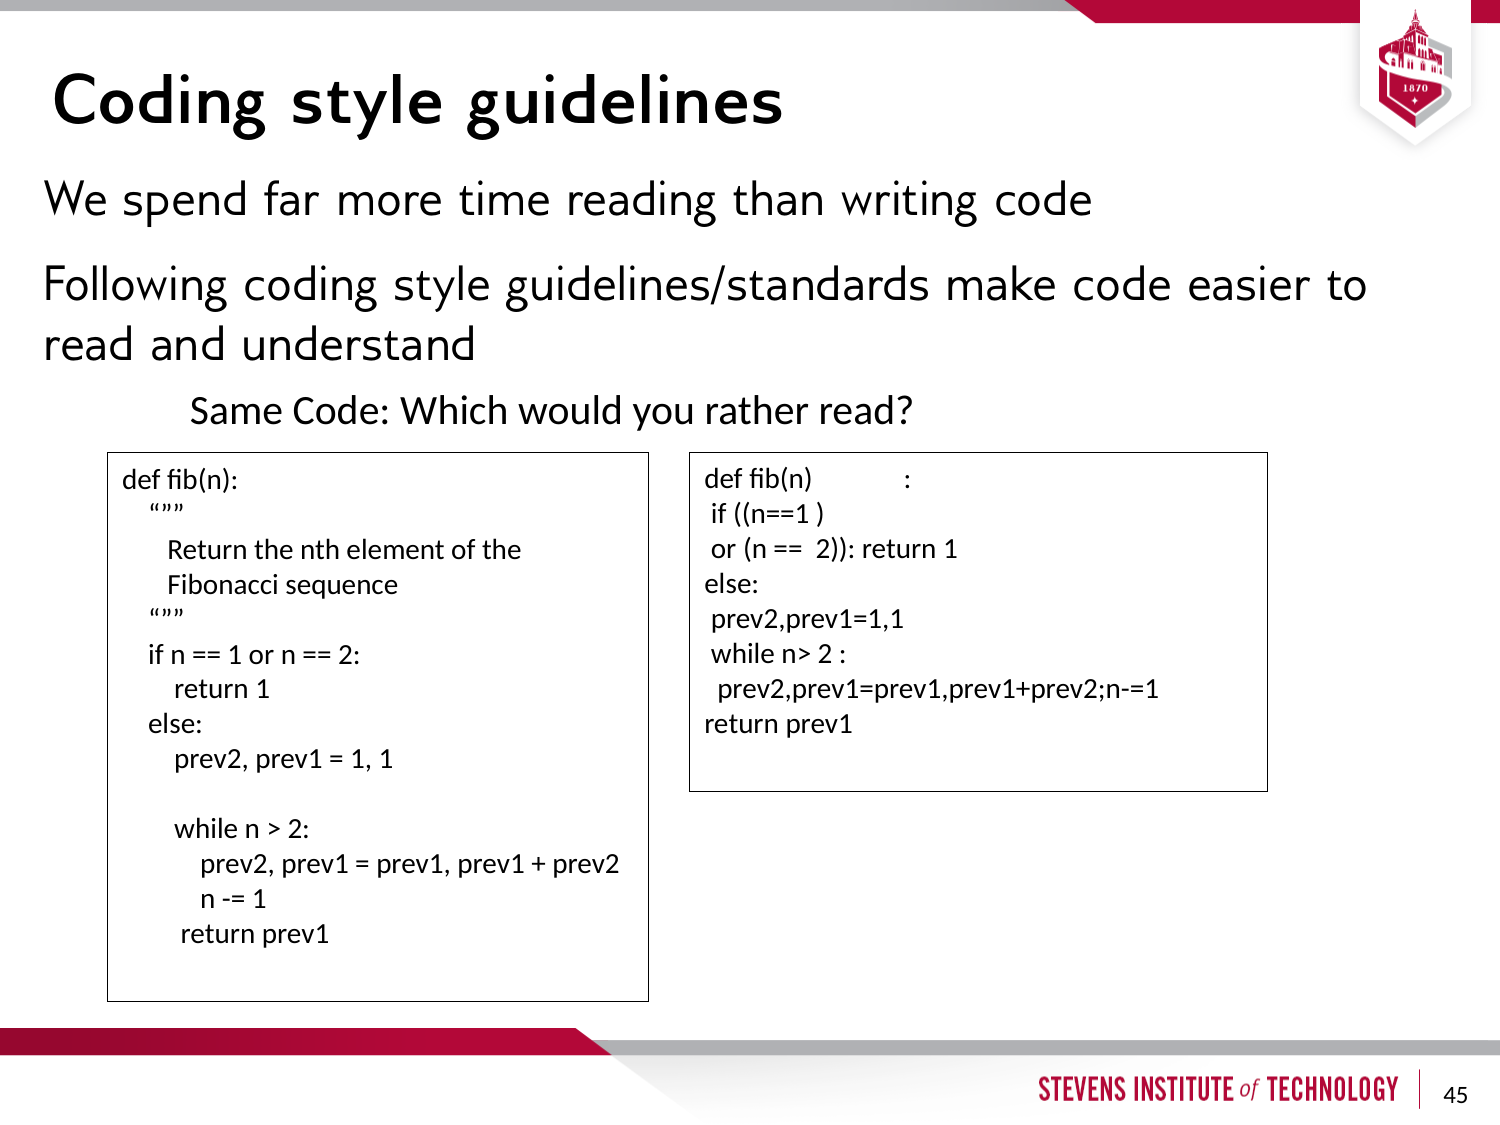

# Coding style guidelines
We spend far more time reading than writing code
Following coding style guidelines/standards make code easier to read and understand

Same Code: Which would you rather read?
def fib(n)              :
 if ((n==1 )
 or (n ==  2)): return 1
else:
 prev2,prev1=1,1
 while n> 2 :
  prev2,prev1=prev1,prev1+prev2;n-=1
return prev1

def fib(n):
    “””
       Return the nth element of the
       Fibonacci sequence
    “””
    if n == 1 or n == 2:
        return 1
    else:
        prev2, prev1 = 1, 1

        while n > 2:
            prev2, prev1 = prev1, prev1 + prev2
            n -= 1
         return prev1

45